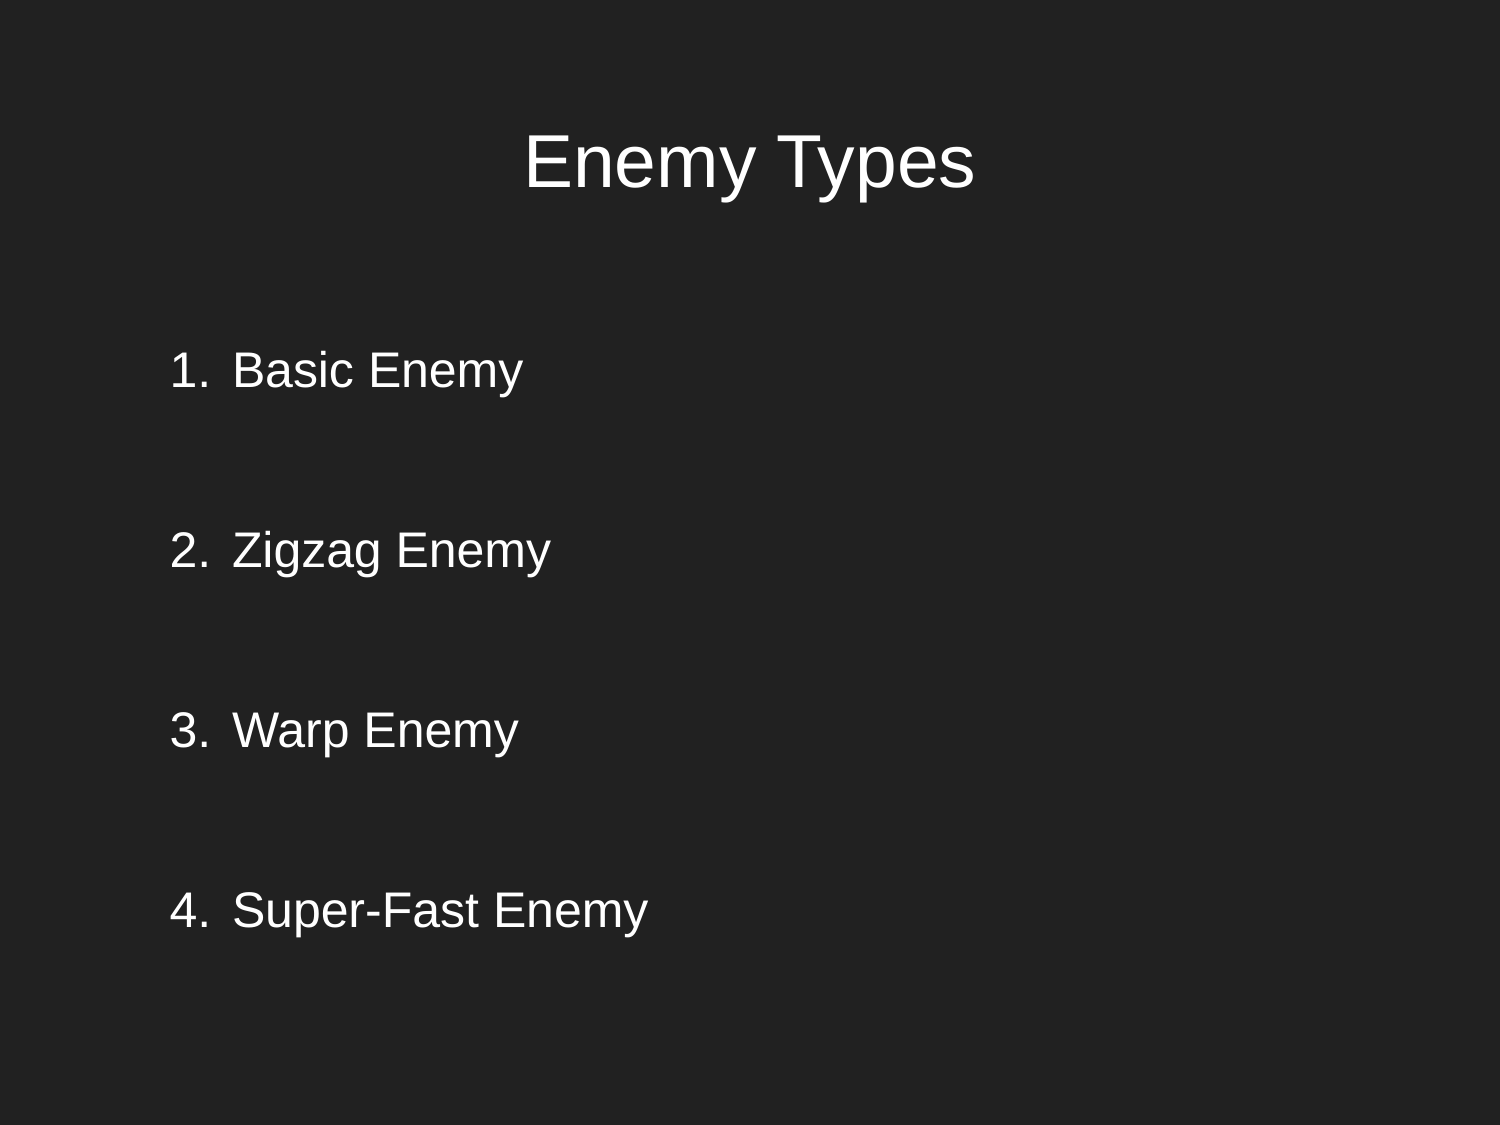

Enemy Types
Basic Enemy

Zigzag Enemy

Warp Enemy

Super-Fast Enemy